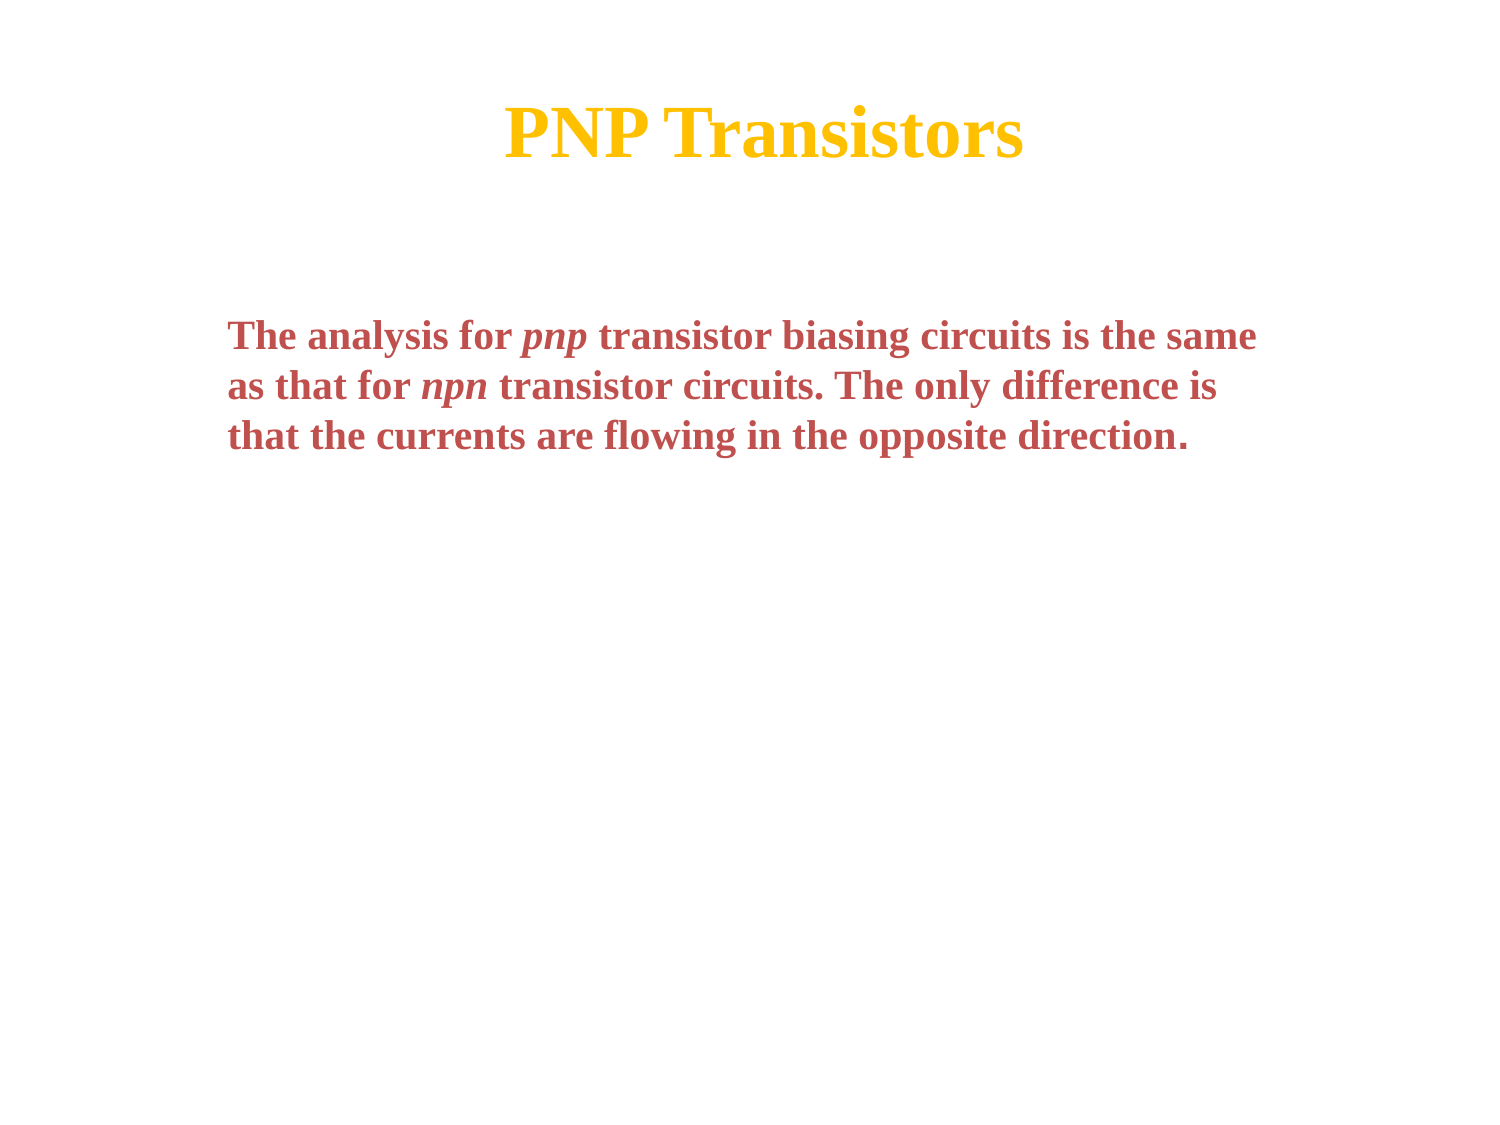

PNP Transistors
The analysis for pnp transistor biasing circuits is the same as that for npn transistor circuits. The only difference is that the currents are flowing in the opposite direction.